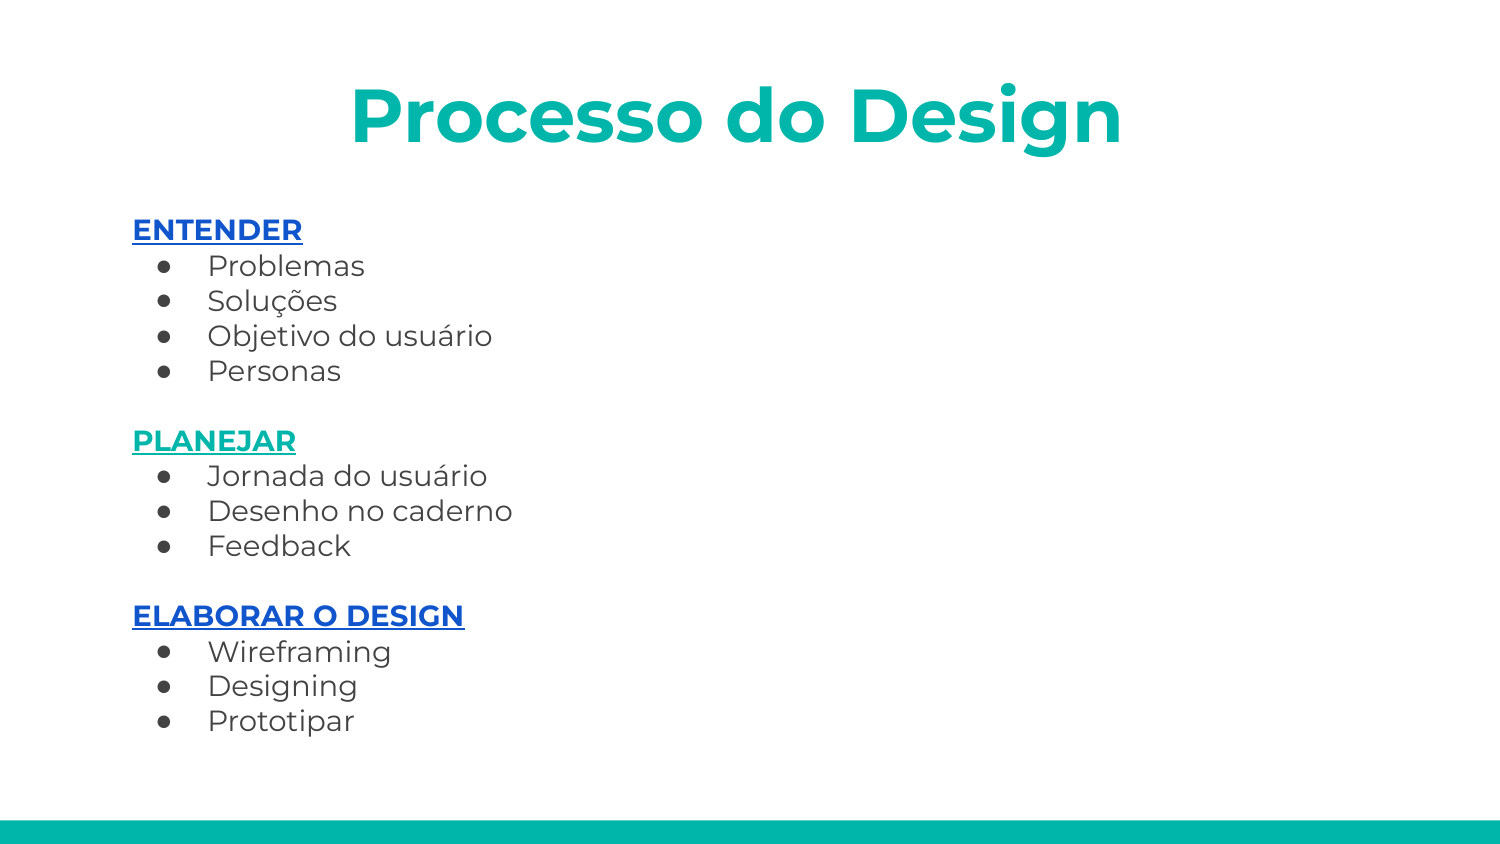

# Processo do Design
ENTENDER
Problemas
Soluções
Objetivo do usuário
Personas

PLANEJAR
Jornada do usuário
Desenho no caderno
Feedback

ELABORAR O DESIGN
Wireframing
Designing
Prototipar